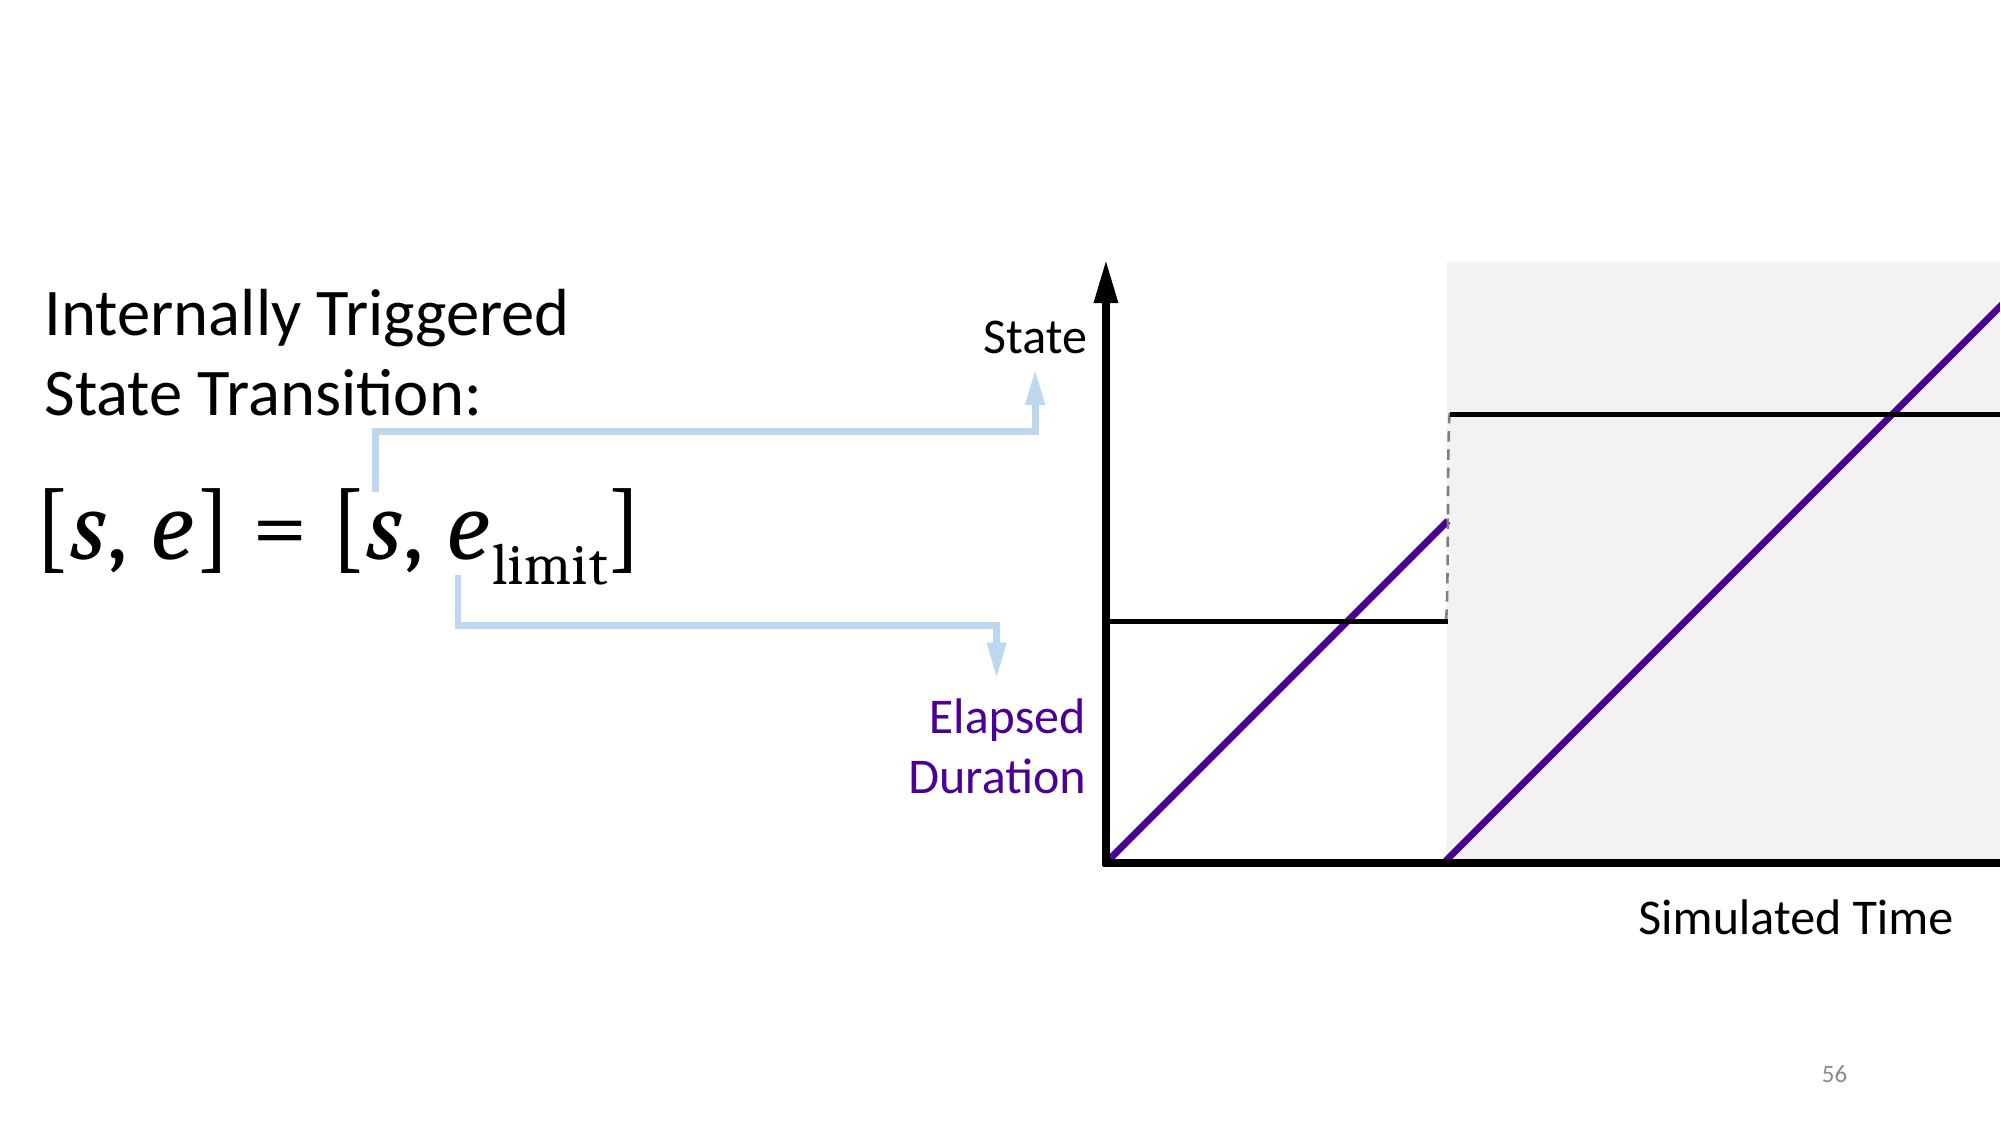

Internally Triggered
State Transition:

State

[s, e] = [s, elimit]

Elapsed
Duration
Simulated Time
56
x